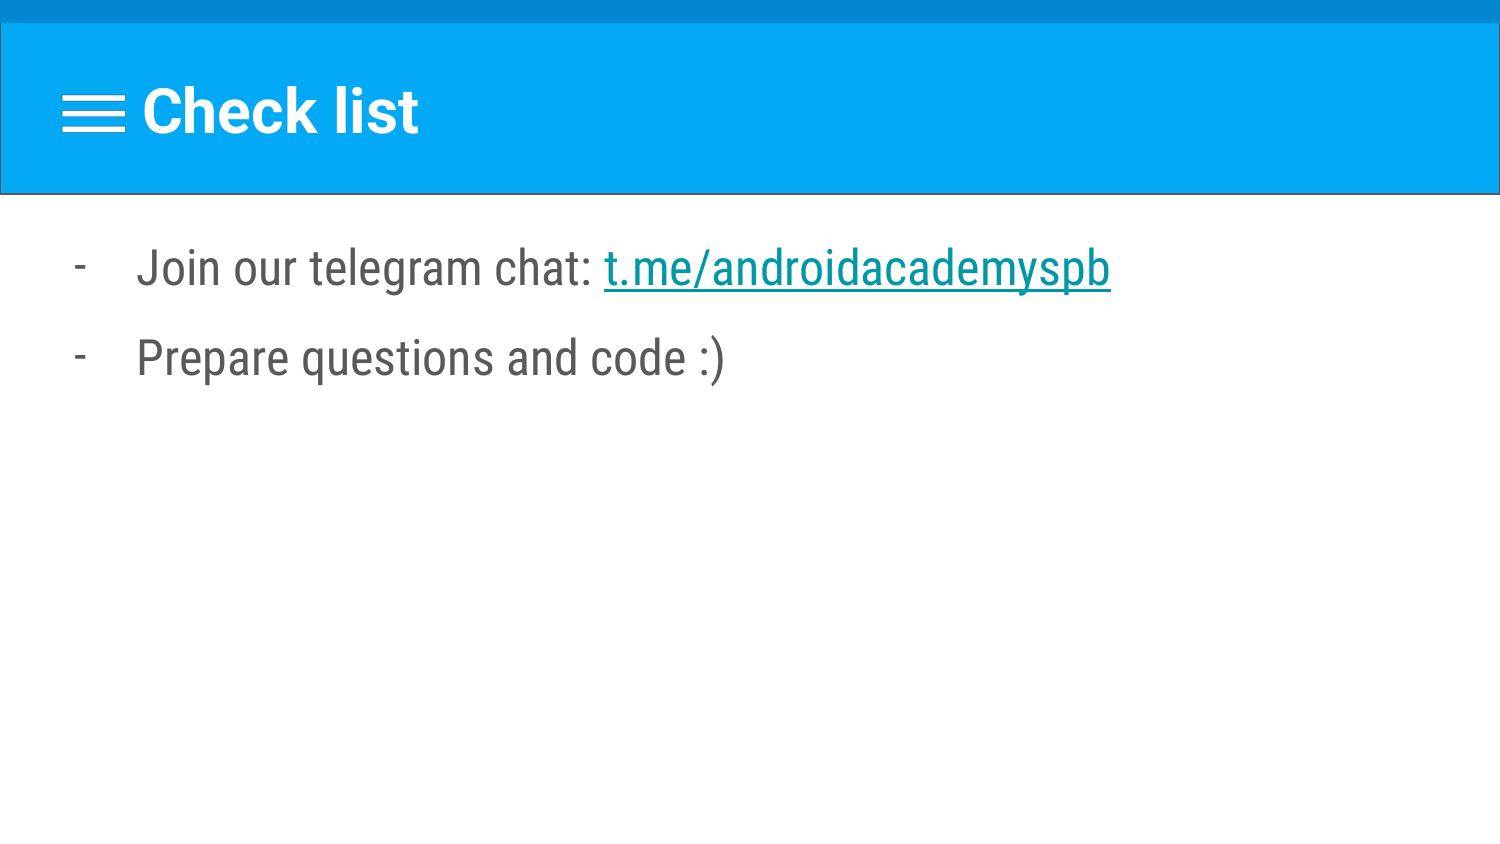

# Check list
Join our telegram chat: t.me/androidacademyspb
Prepare questions and code :)